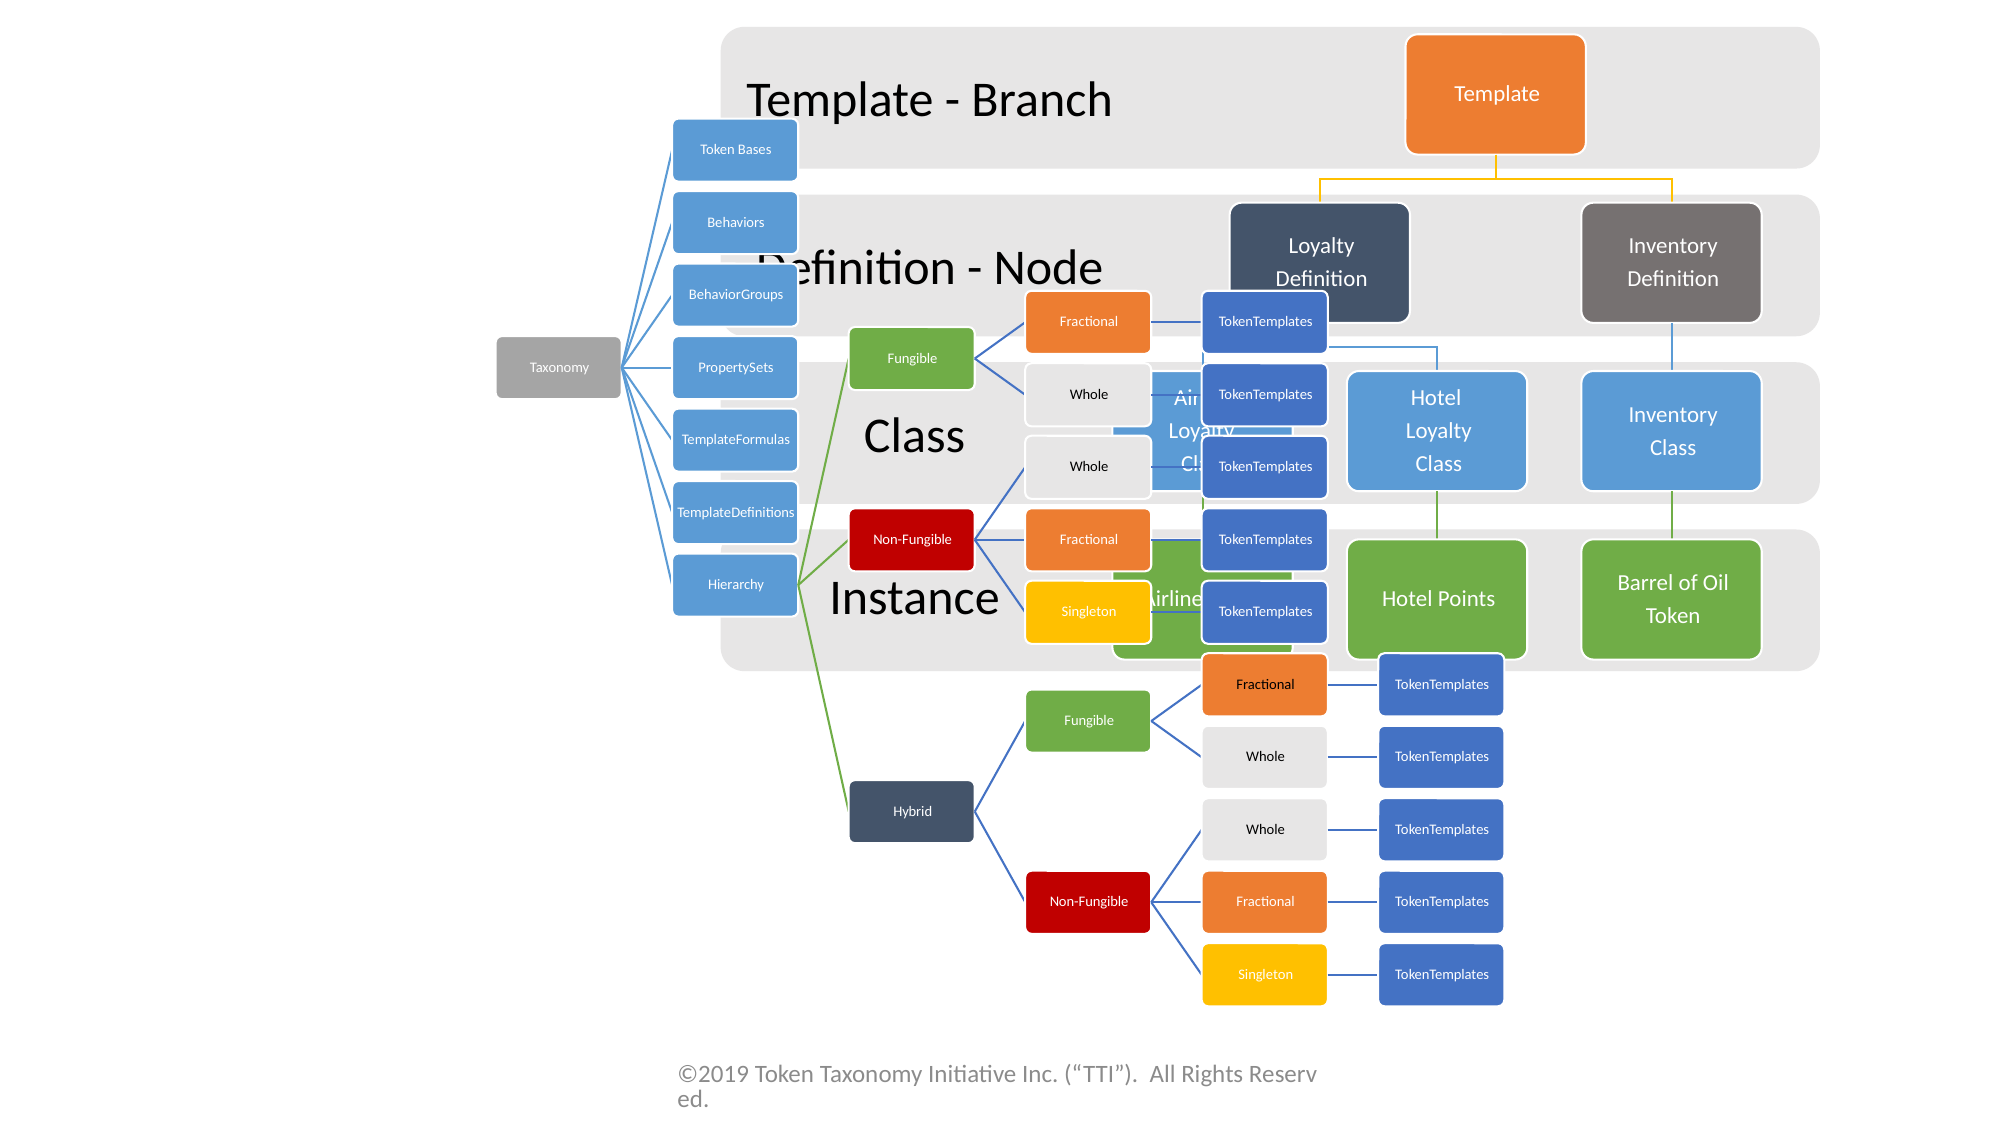

Template - Branch
Template
Loyalty
Definition
Airline
Loyalty
Class
Airline Points
Hotel
Loyalty
Class
Hotel Points
Inventory
Definition
Inventory
Class
Barrel of Oil
Token
Taxonomy

Token Bases

Behaviors

BehaviorGroups

PropertySets

TemplateFormulas

TemplateDefinitions

Hierarchy

Fungible

Fractional

TokenTemplates

Whole

TokenTemplates

Non-Fungible

Whole

TokenTemplates

Fractional

TokenTemplates

Singleton

TokenTemplates

Hybrid

Fungible

Fractional

TokenTemplates

Whole

TokenTemplates

Non-Fungible

Whole

TokenTemplates

Fractional

TokenTemplates

Singleton

TokenTemplates

Definition - Node

Class

Instance
©2019 Token Taxonomy Initiative Inc. (“TTI”).  All Rights Reserved.